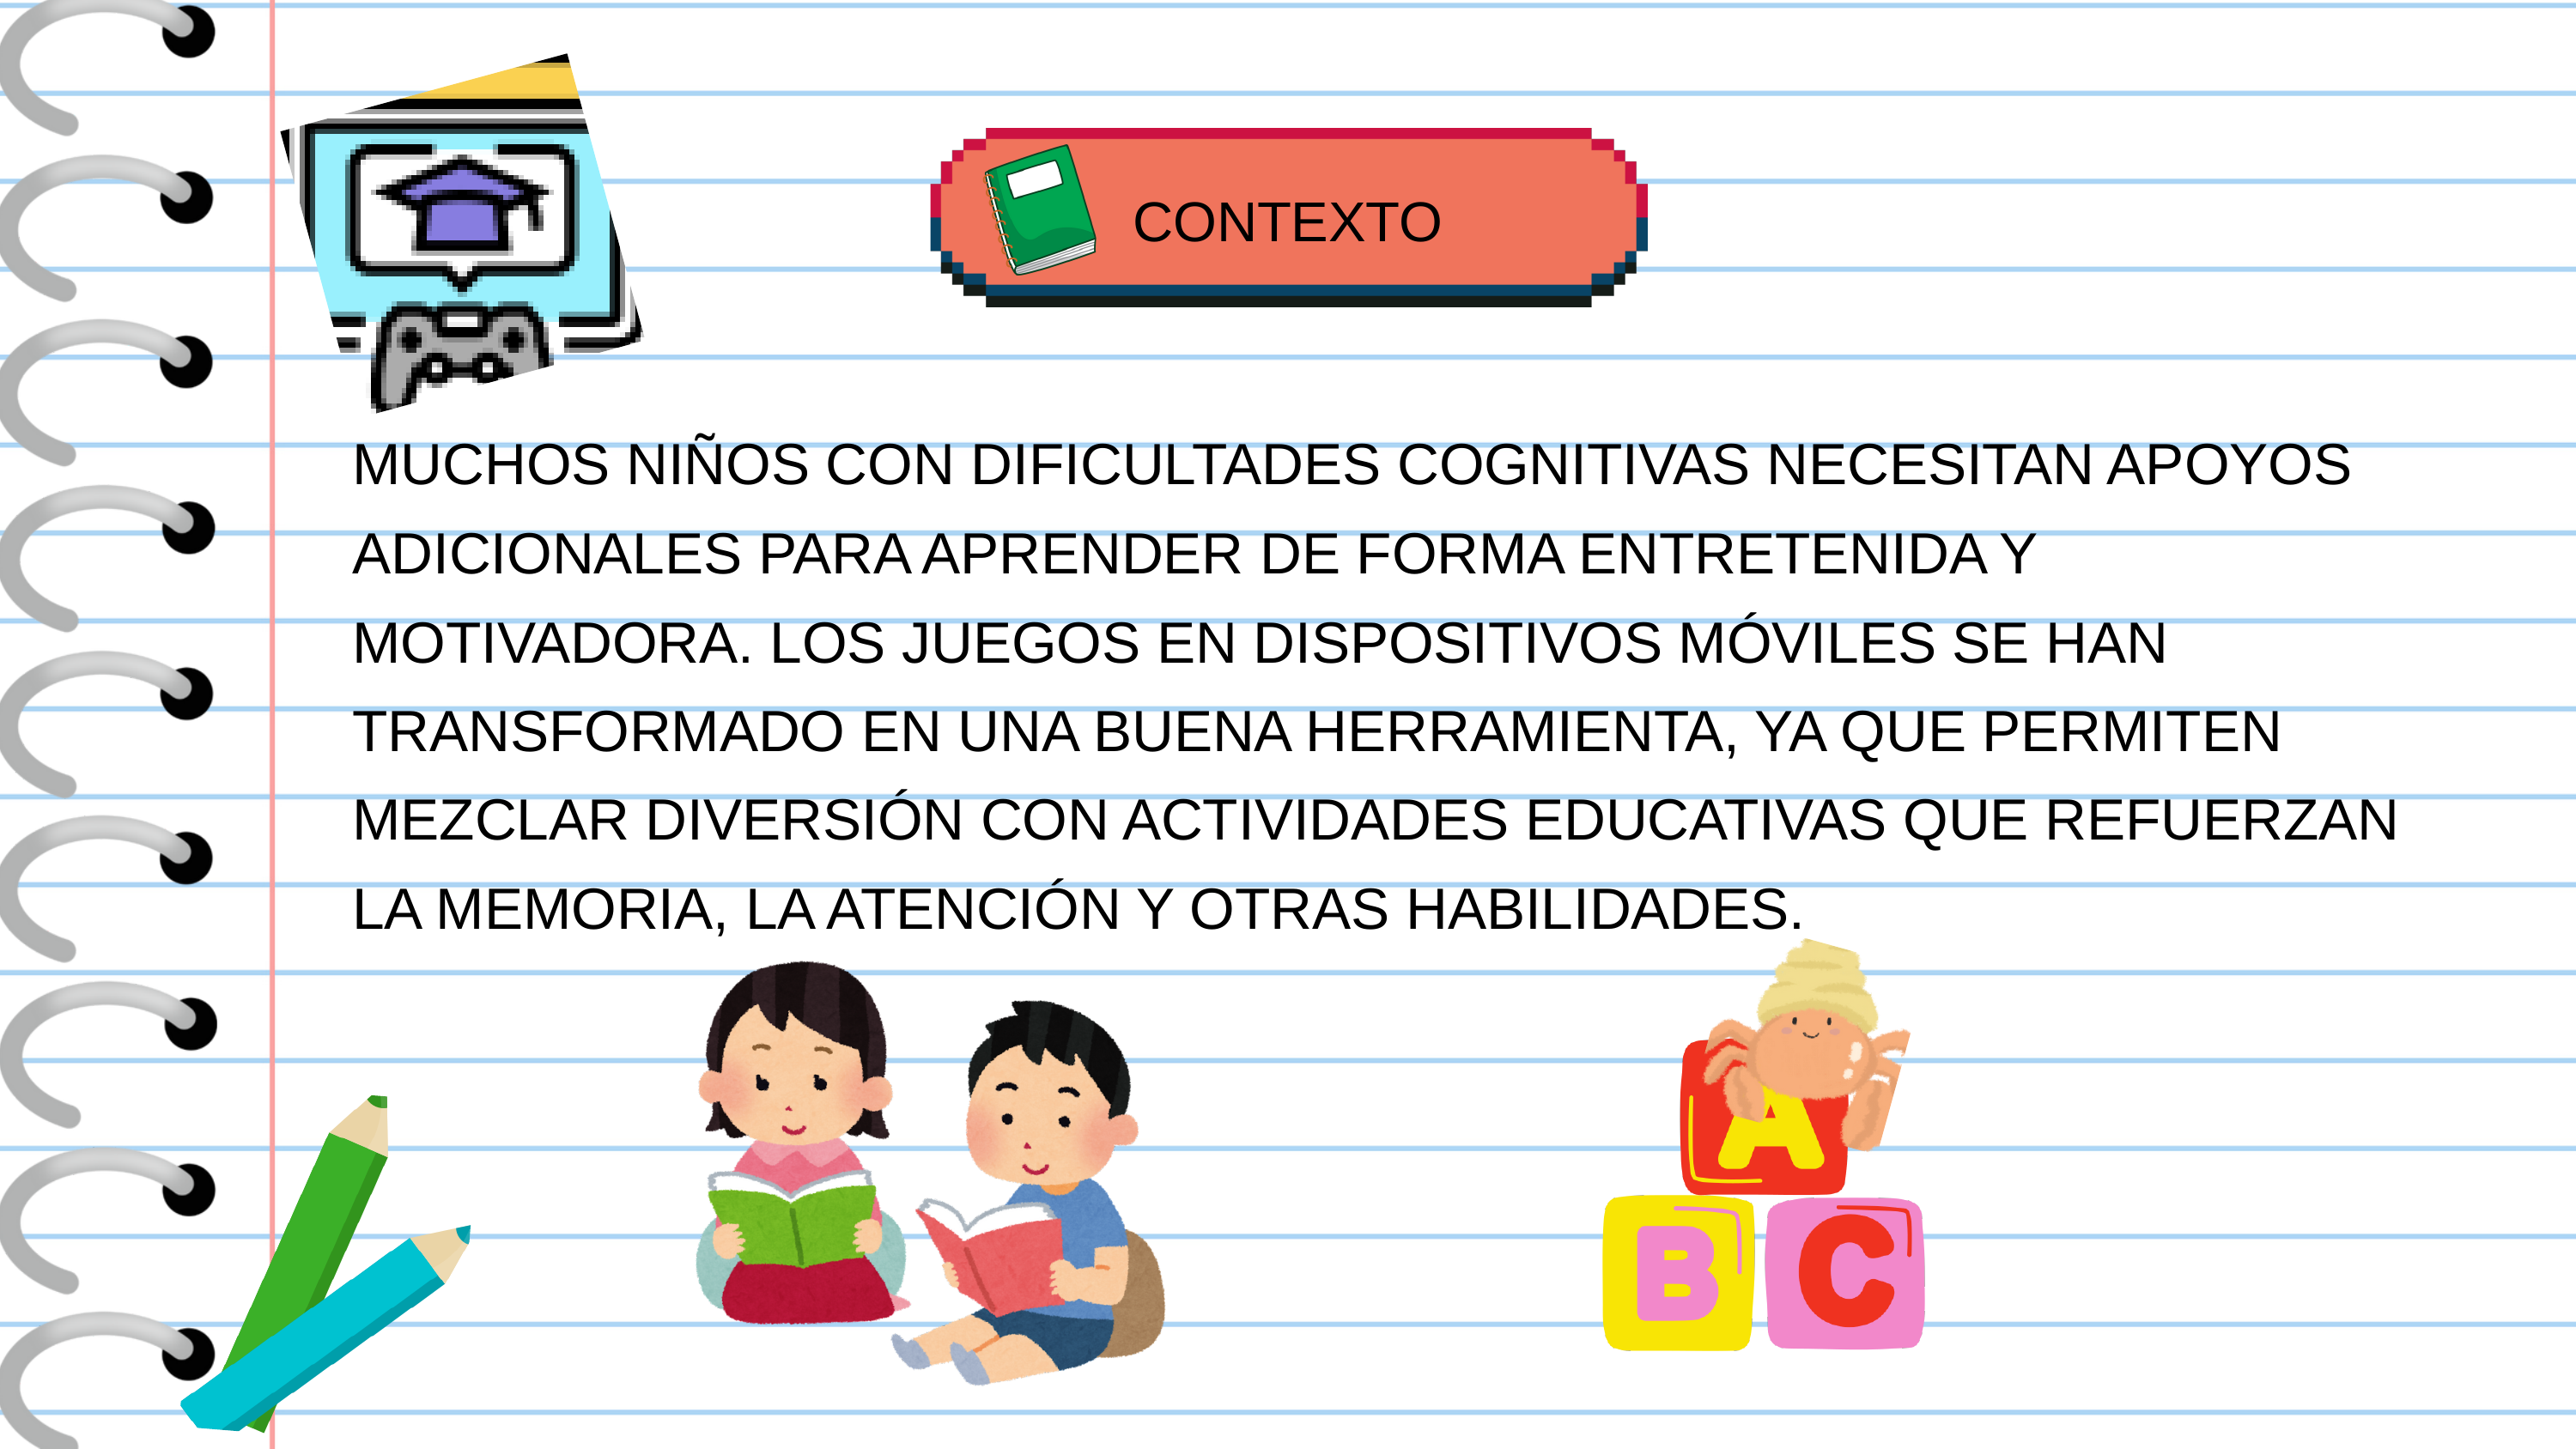

CONTEXTO
MUCHOS NIÑOS CON DIFICULTADES COGNITIVAS NECESITAN APOYOS ADICIONALES PARA APRENDER DE FORMA ENTRETENIDA Y MOTIVADORA. LOS JUEGOS EN DISPOSITIVOS MÓVILES SE HAN TRANSFORMADO EN UNA BUENA HERRAMIENTA, YA QUE PERMITEN MEZCLAR DIVERSIÓN CON ACTIVIDADES EDUCATIVAS QUE REFUERZAN LA MEMORIA, LA ATENCIÓN Y OTRAS HABILIDADES.